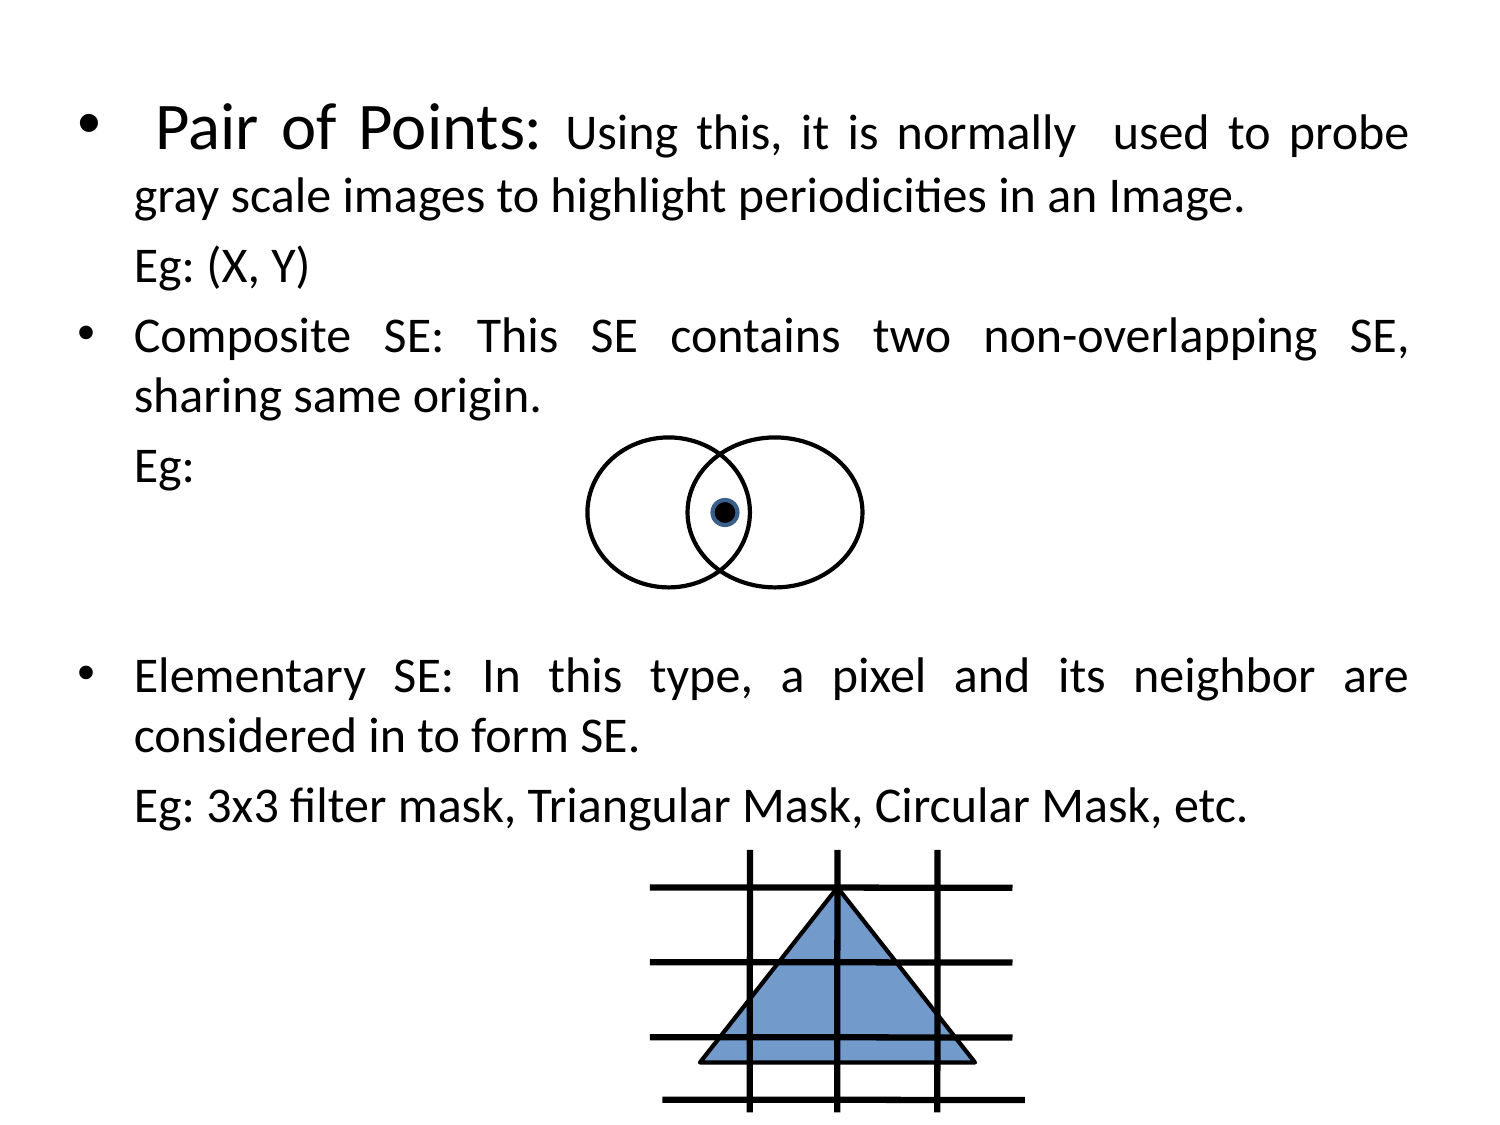

Pair of Points: Using this, it is normally  used to probe gray scale images to highlight periodicities in an Image.
	Eg: (X, Y)
Composite SE: This SE contains two non-overlapping SE, sharing same origin.
	Eg:

Elementary SE: In this type, a pixel and its neighbor are considered in to form SE.
 	Eg: 3x3 filter mask, Triangular Mask, Circular Mask, etc.